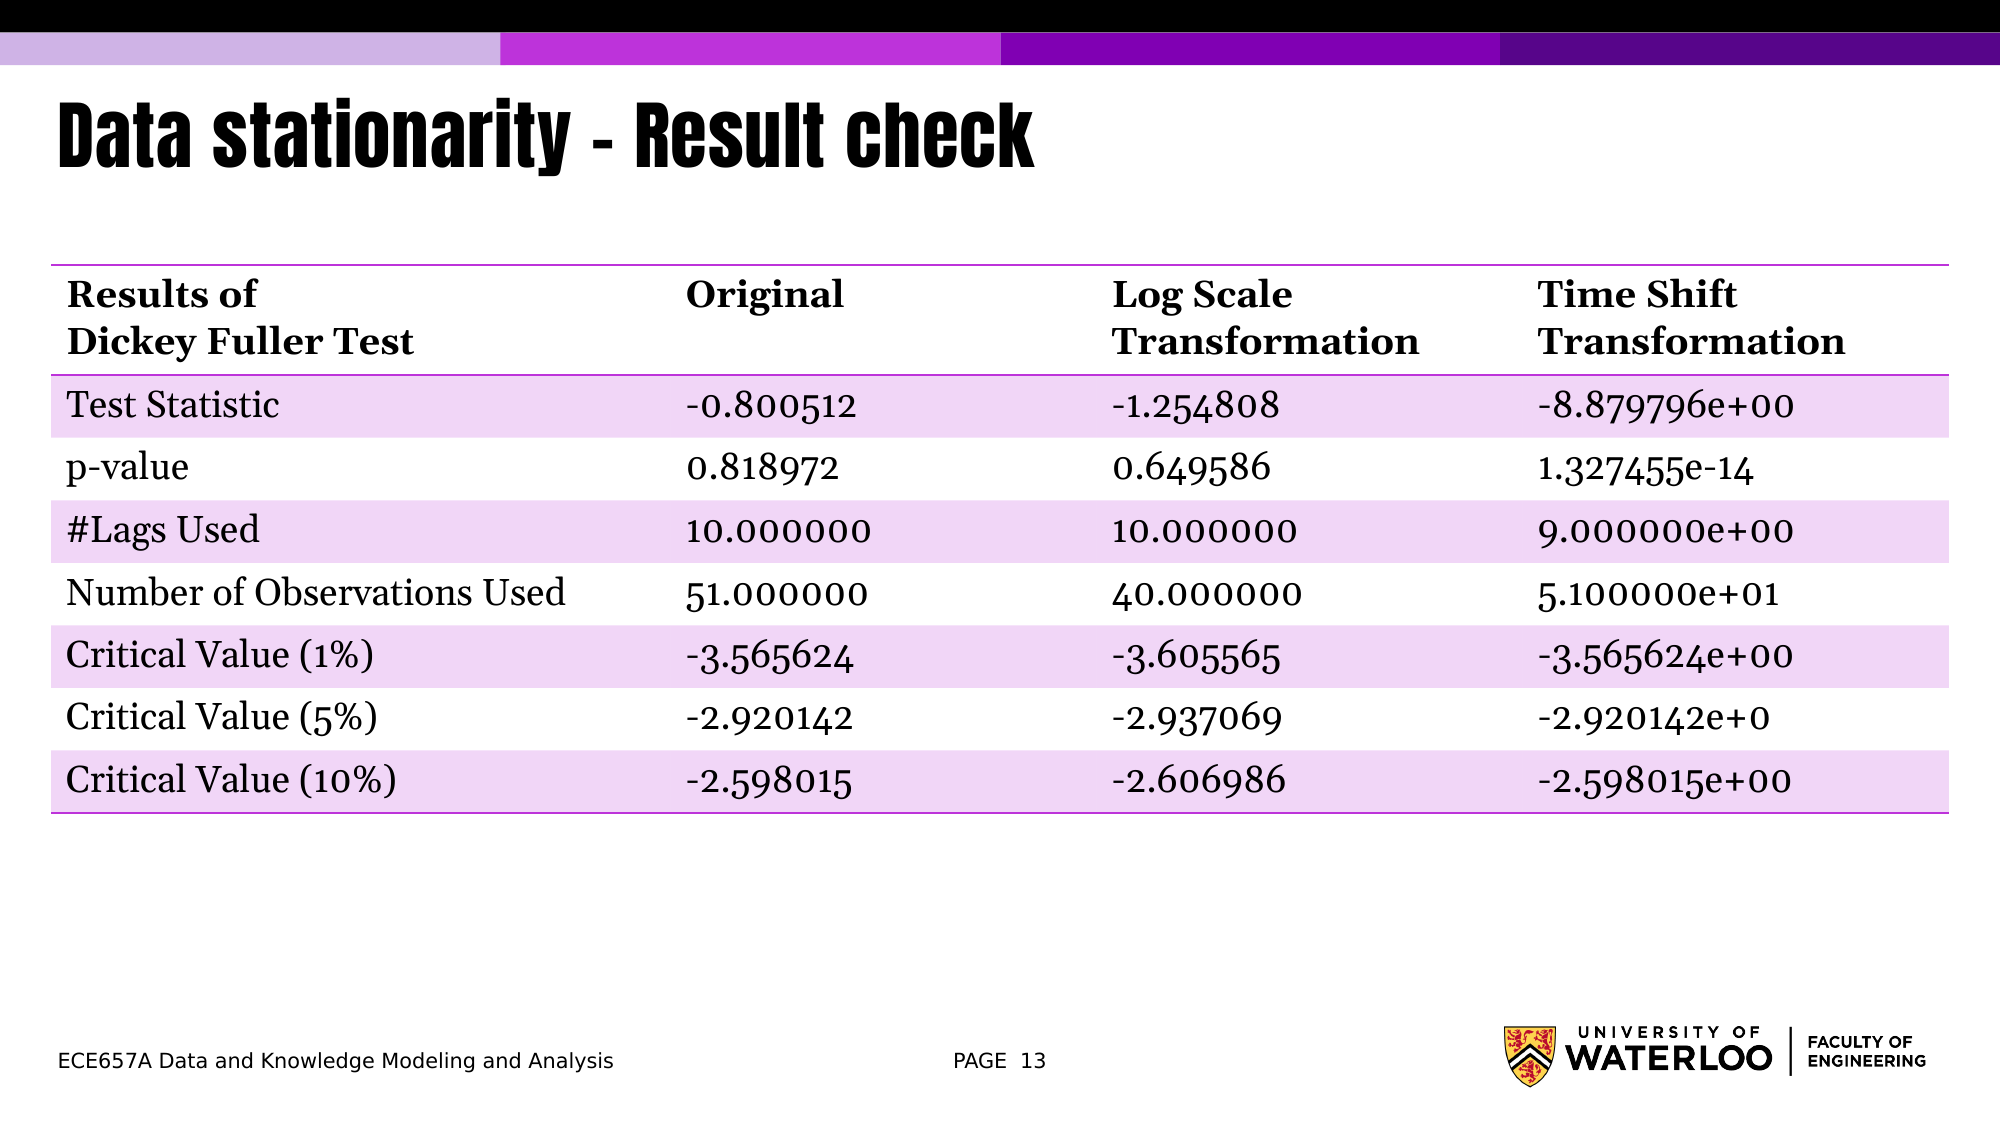

# Data stationarity – Result check
| Results of Dickey Fuller Test | Original | Log Scale Transformation | Time Shift Transformation |
| --- | --- | --- | --- |
| Test Statistic | -0.800512 | -1.254808 | -8.879796e+00 |
| p-value | 0.818972 | 0.649586 | 1.327455e-14 |
| #Lags Used | 10.000000 | 10.000000 | 9.000000e+00 |
| Number of Observations Used | 51.000000 | 40.000000 | 5.100000e+01 |
| Critical Value (1%) | -3.565624 | -3.605565 | -3.565624e+00 |
| Critical Value (5%) | -2.920142 | -2.937069 | -2.920142e+0 |
| Critical Value (10%) | -2.598015 | -2.606986 | -2.598015e+00 |
ECE657A Data and Knowledge Modeling and Analysis
PAGE  13